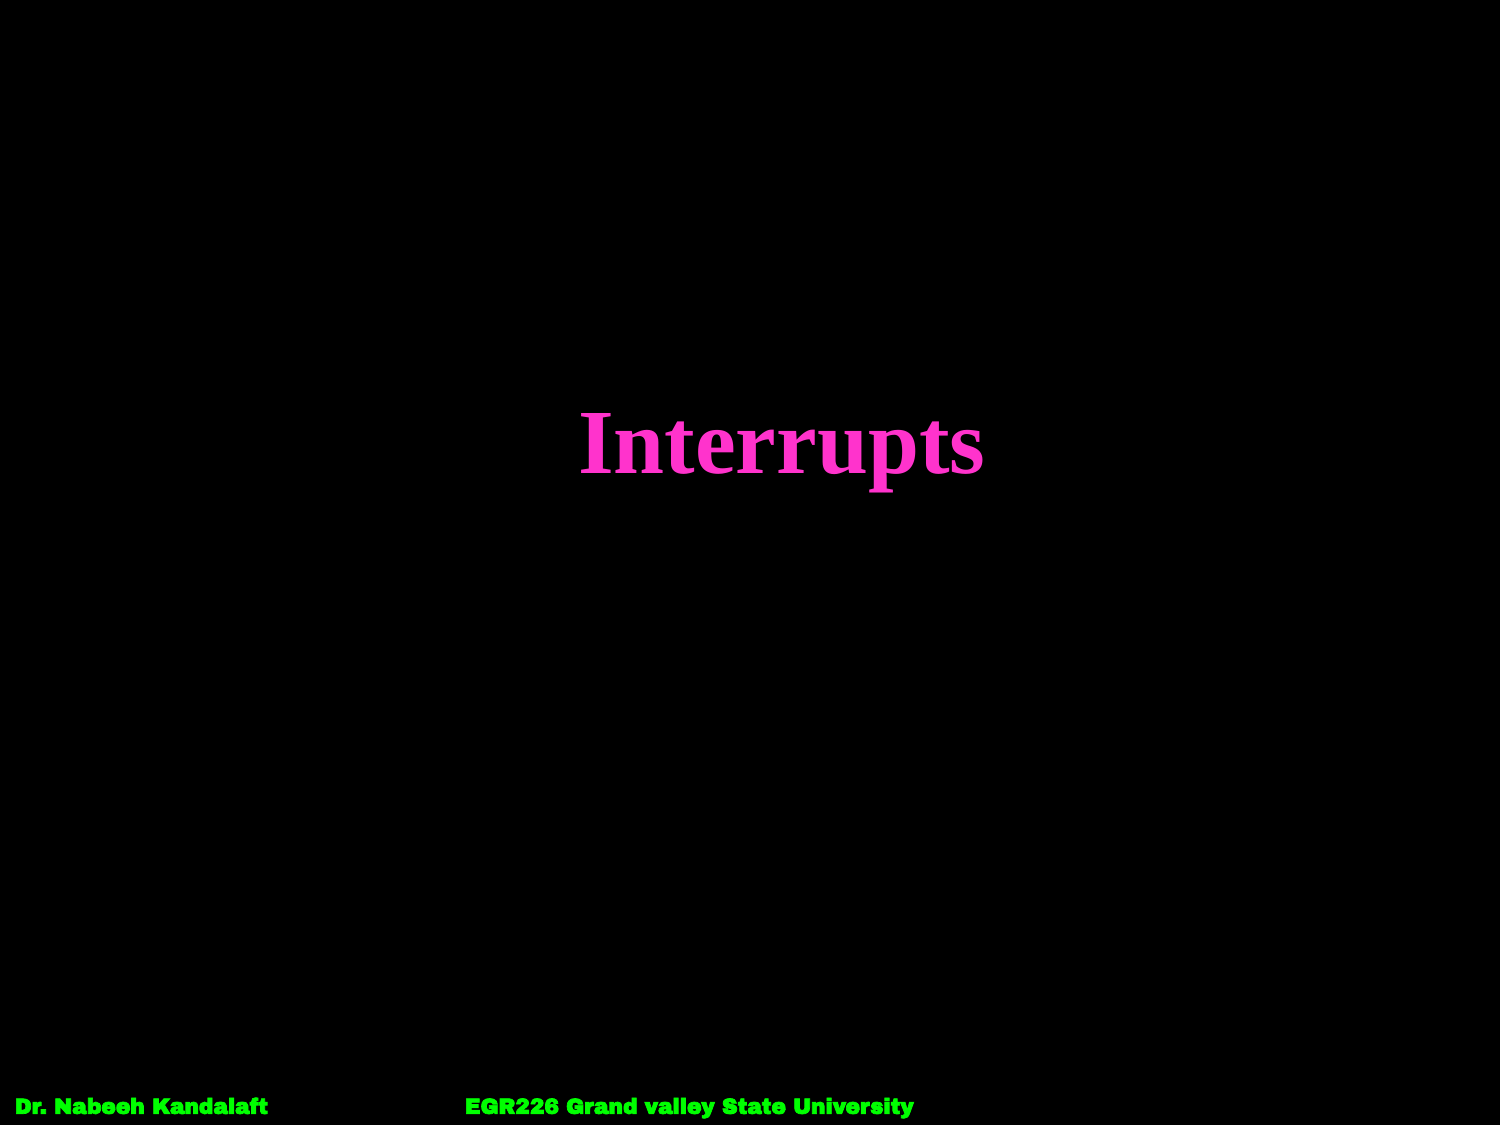

Interrupts
Dr. Nabeeh Kandalaft		EGR226 Grand valley State University